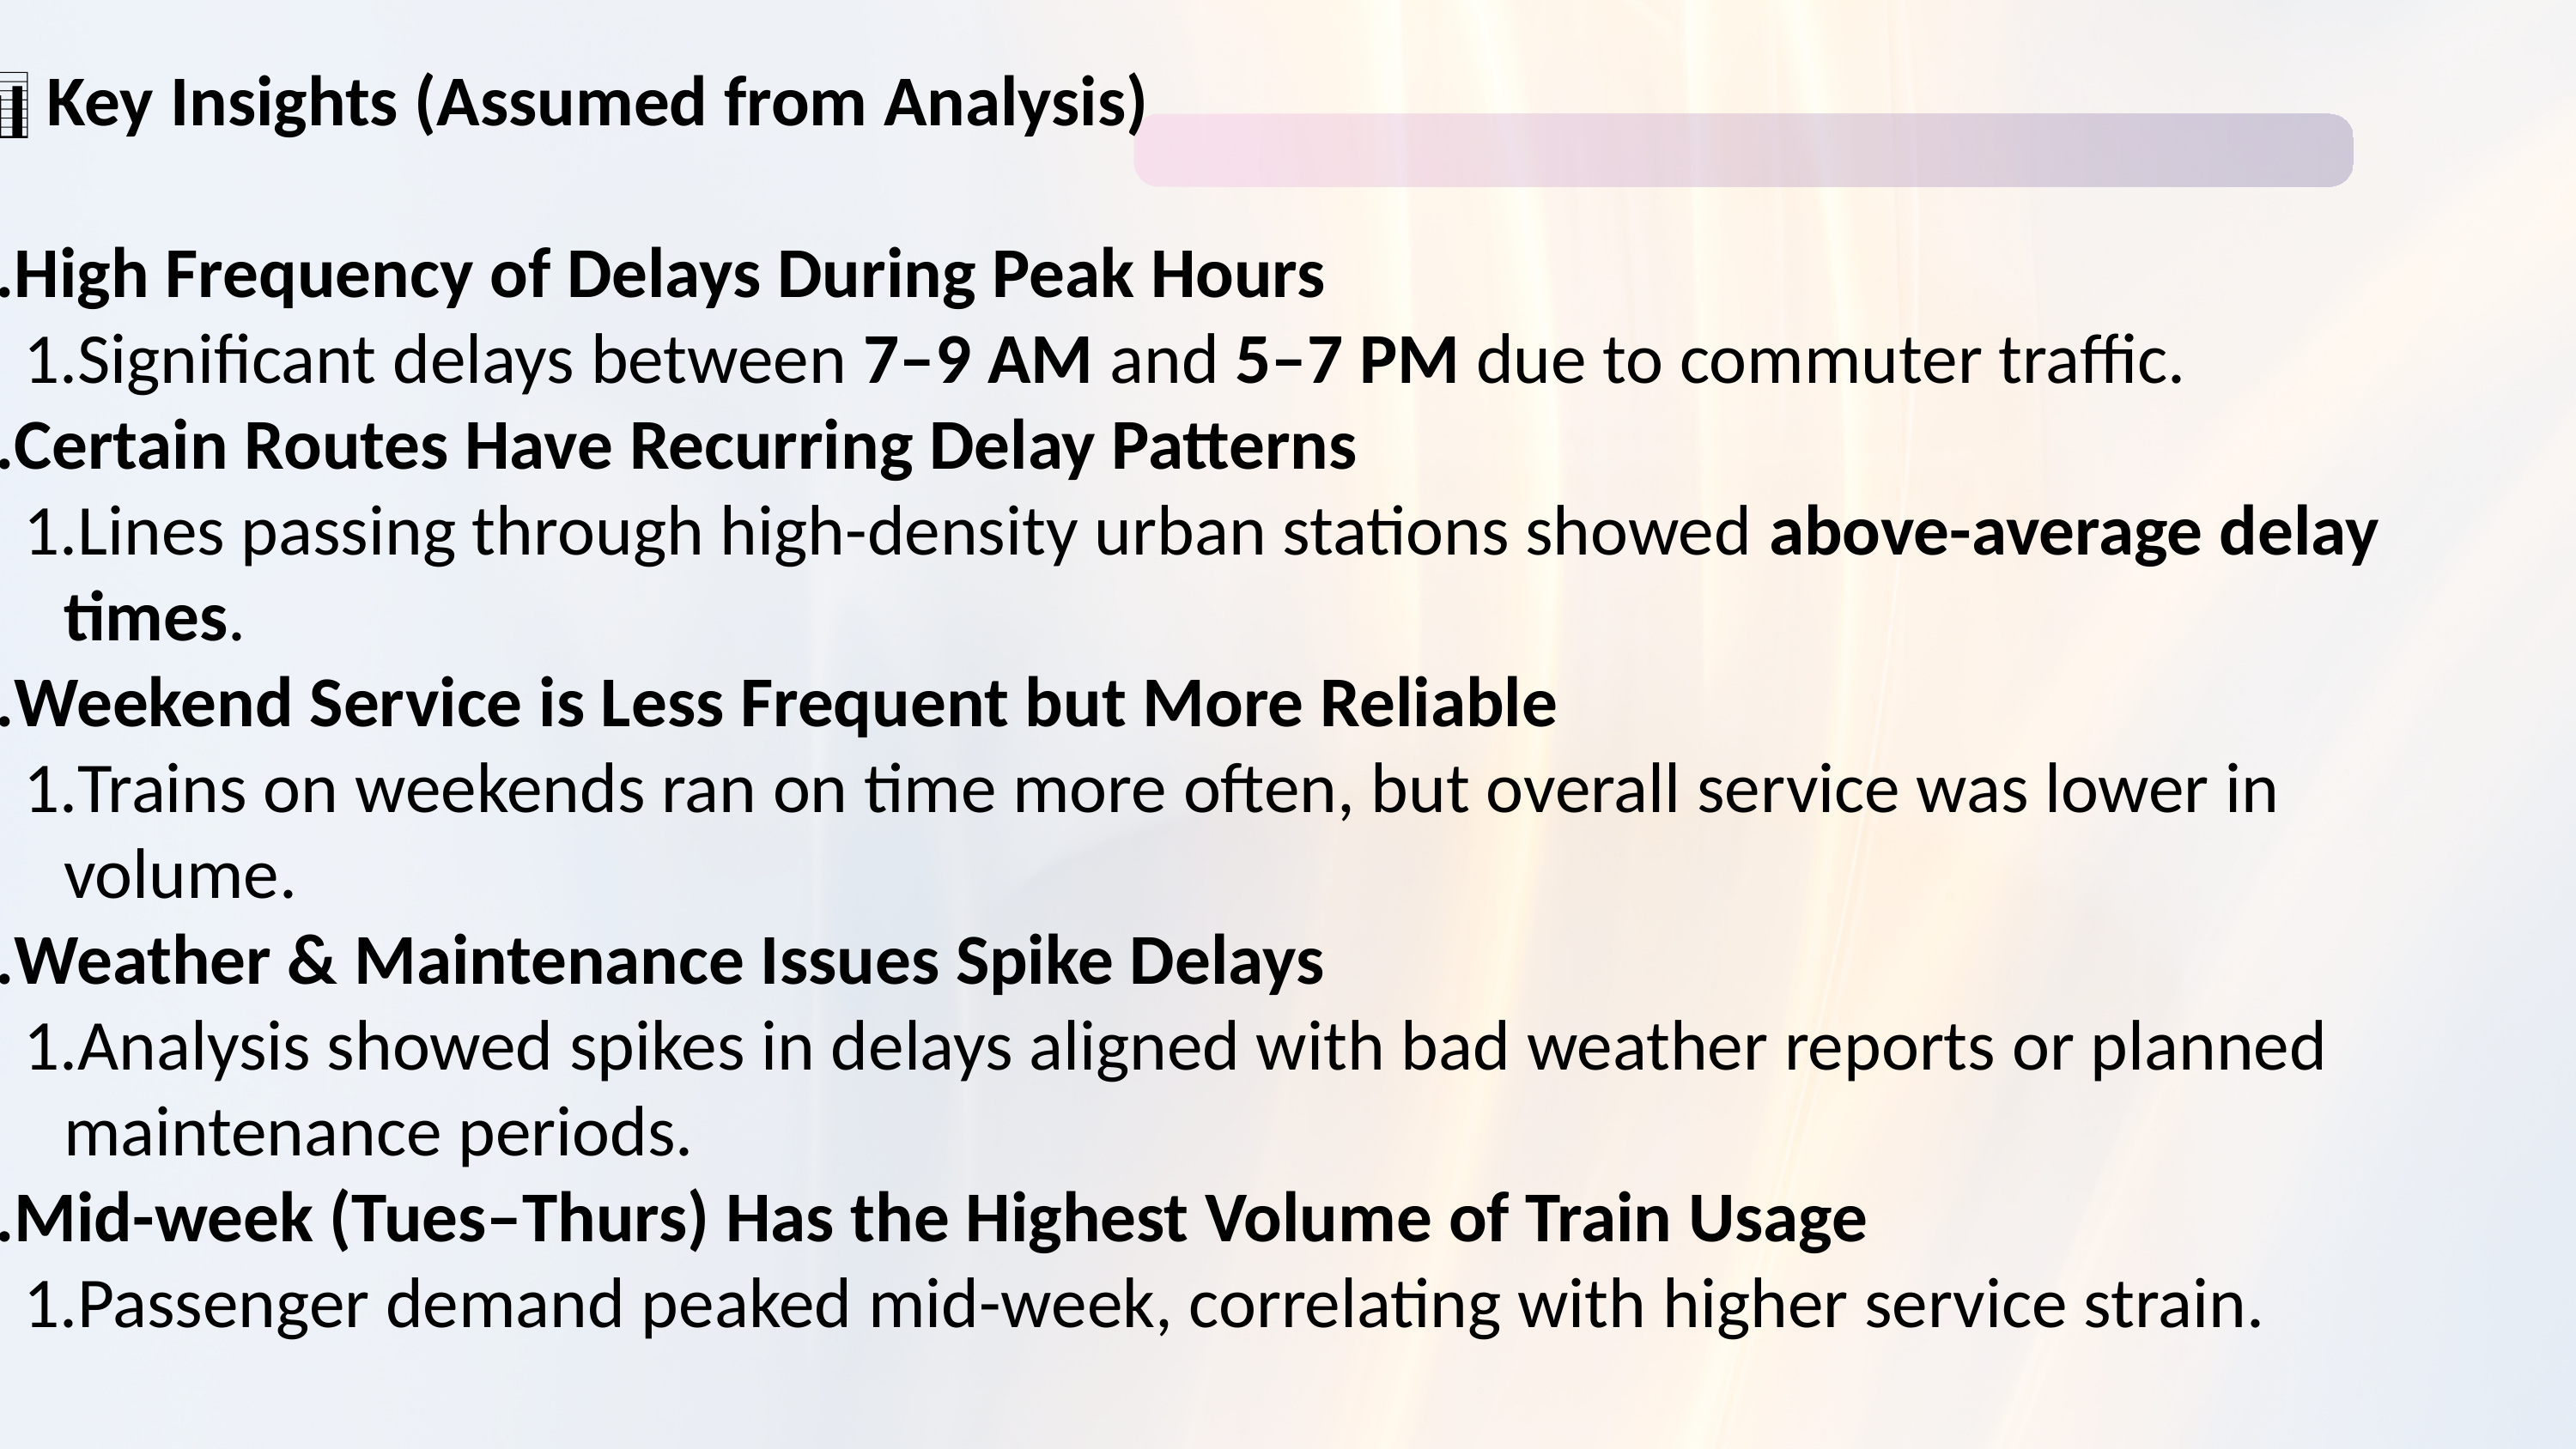

📊 Key Insights (Assumed from Analysis)

High Frequency of Delays During Peak Hours
Significant delays between 7–9 AM and 5–7 PM due to commuter traffic.
Certain Routes Have Recurring Delay Patterns
Lines passing through high-density urban stations showed above-average delay times.
Weekend Service is Less Frequent but More Reliable
Trains on weekends ran on time more often, but overall service was lower in volume.
Weather & Maintenance Issues Spike Delays
Analysis showed spikes in delays aligned with bad weather reports or planned maintenance periods.
Mid-week (Tues–Thurs) Has the Highest Volume of Train Usage
Passenger demand peaked mid-week, correlating with higher service strain.